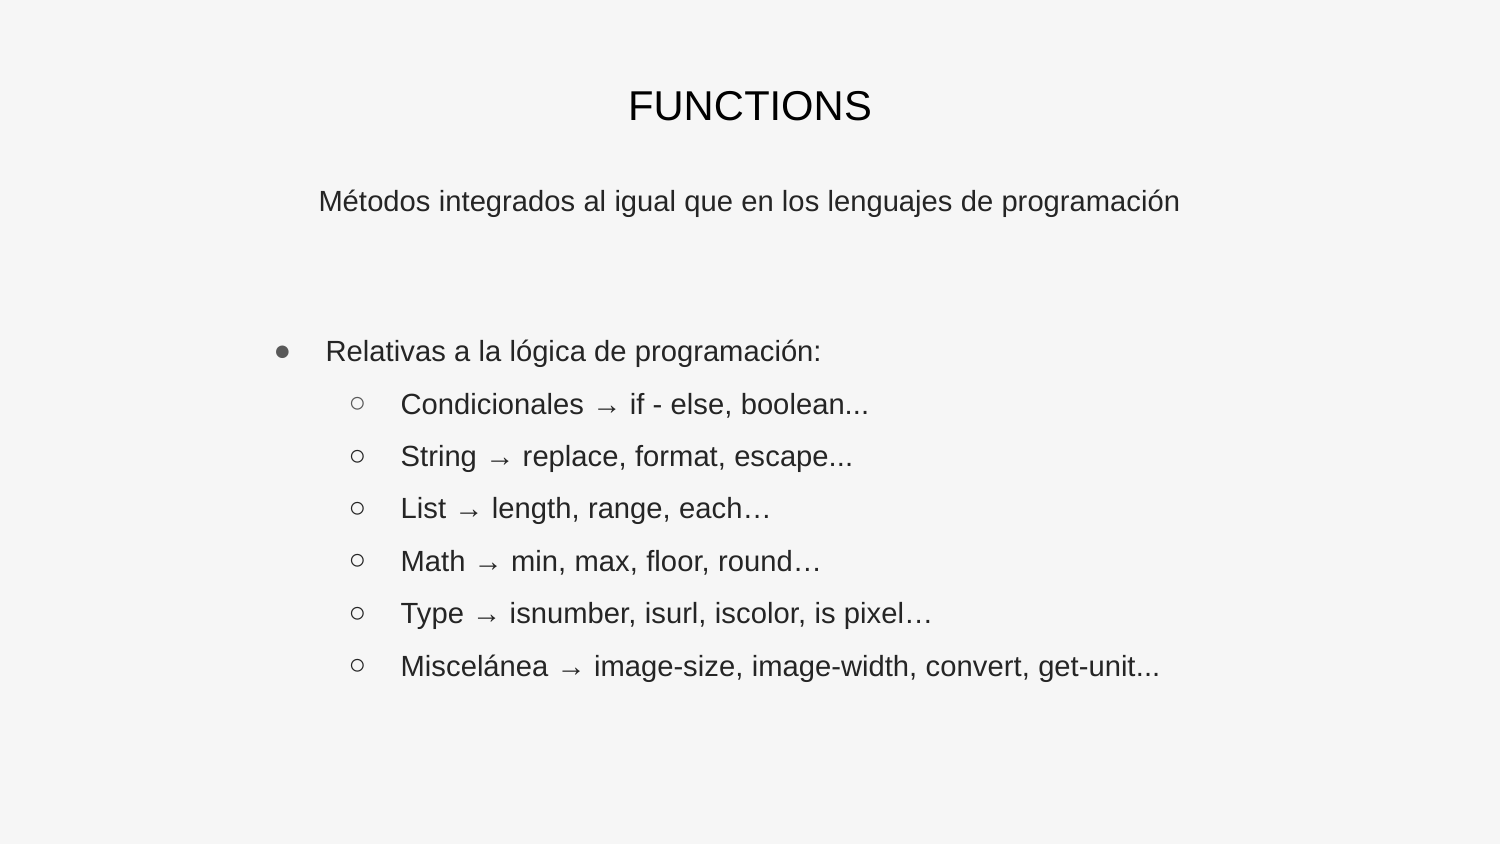

# FUNCTIONS
Métodos integrados al igual que en los lenguajes de programación
Relativas a la lógica de programación:
Condicionales → if - else, boolean...
String → replace, format, escape...
List → length, range, each…
Math → min, max, floor, round…
Type → isnumber, isurl, iscolor, is pixel…
Miscelánea → image-size, image-width, convert, get-unit...